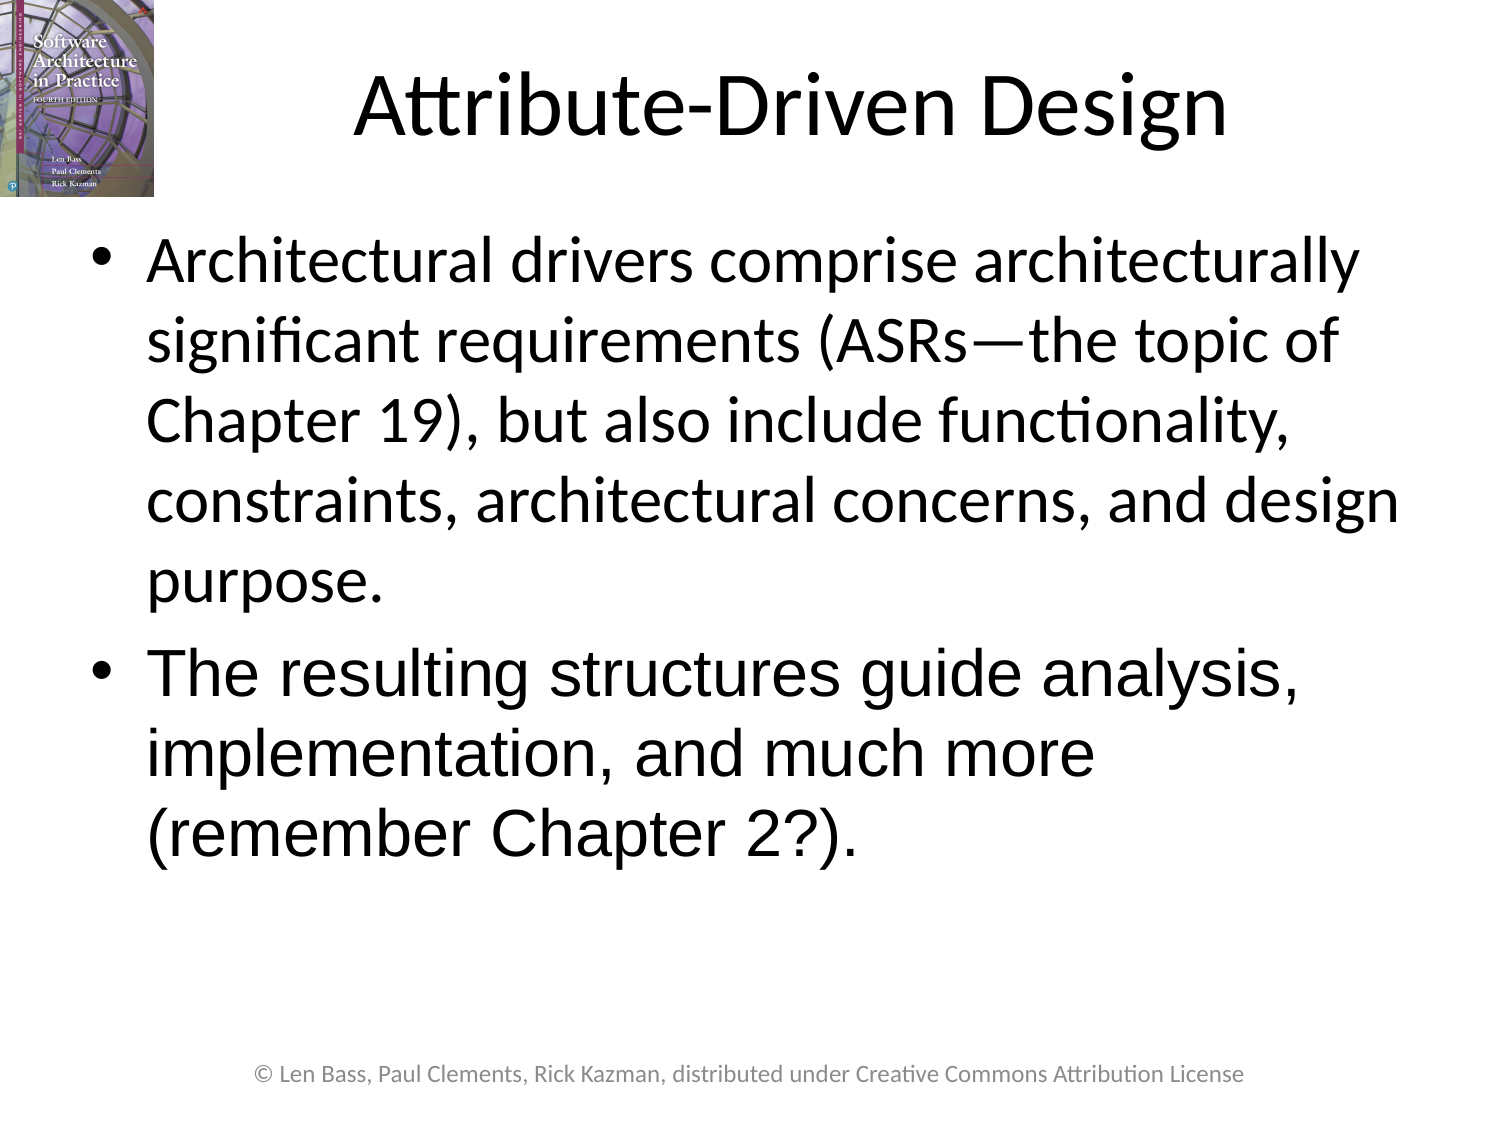

# Attribute-Driven Design
Architectural drivers comprise architecturally significant requirements (ASRs—the topic of Chapter 19), but also include functionality, constraints, architectural concerns, and design purpose.
The resulting structures guide analysis, implementation, and much more (remember Chapter 2?).

© Len Bass, Paul Clements, Rick Kazman, distributed under Creative Commons Attribution License